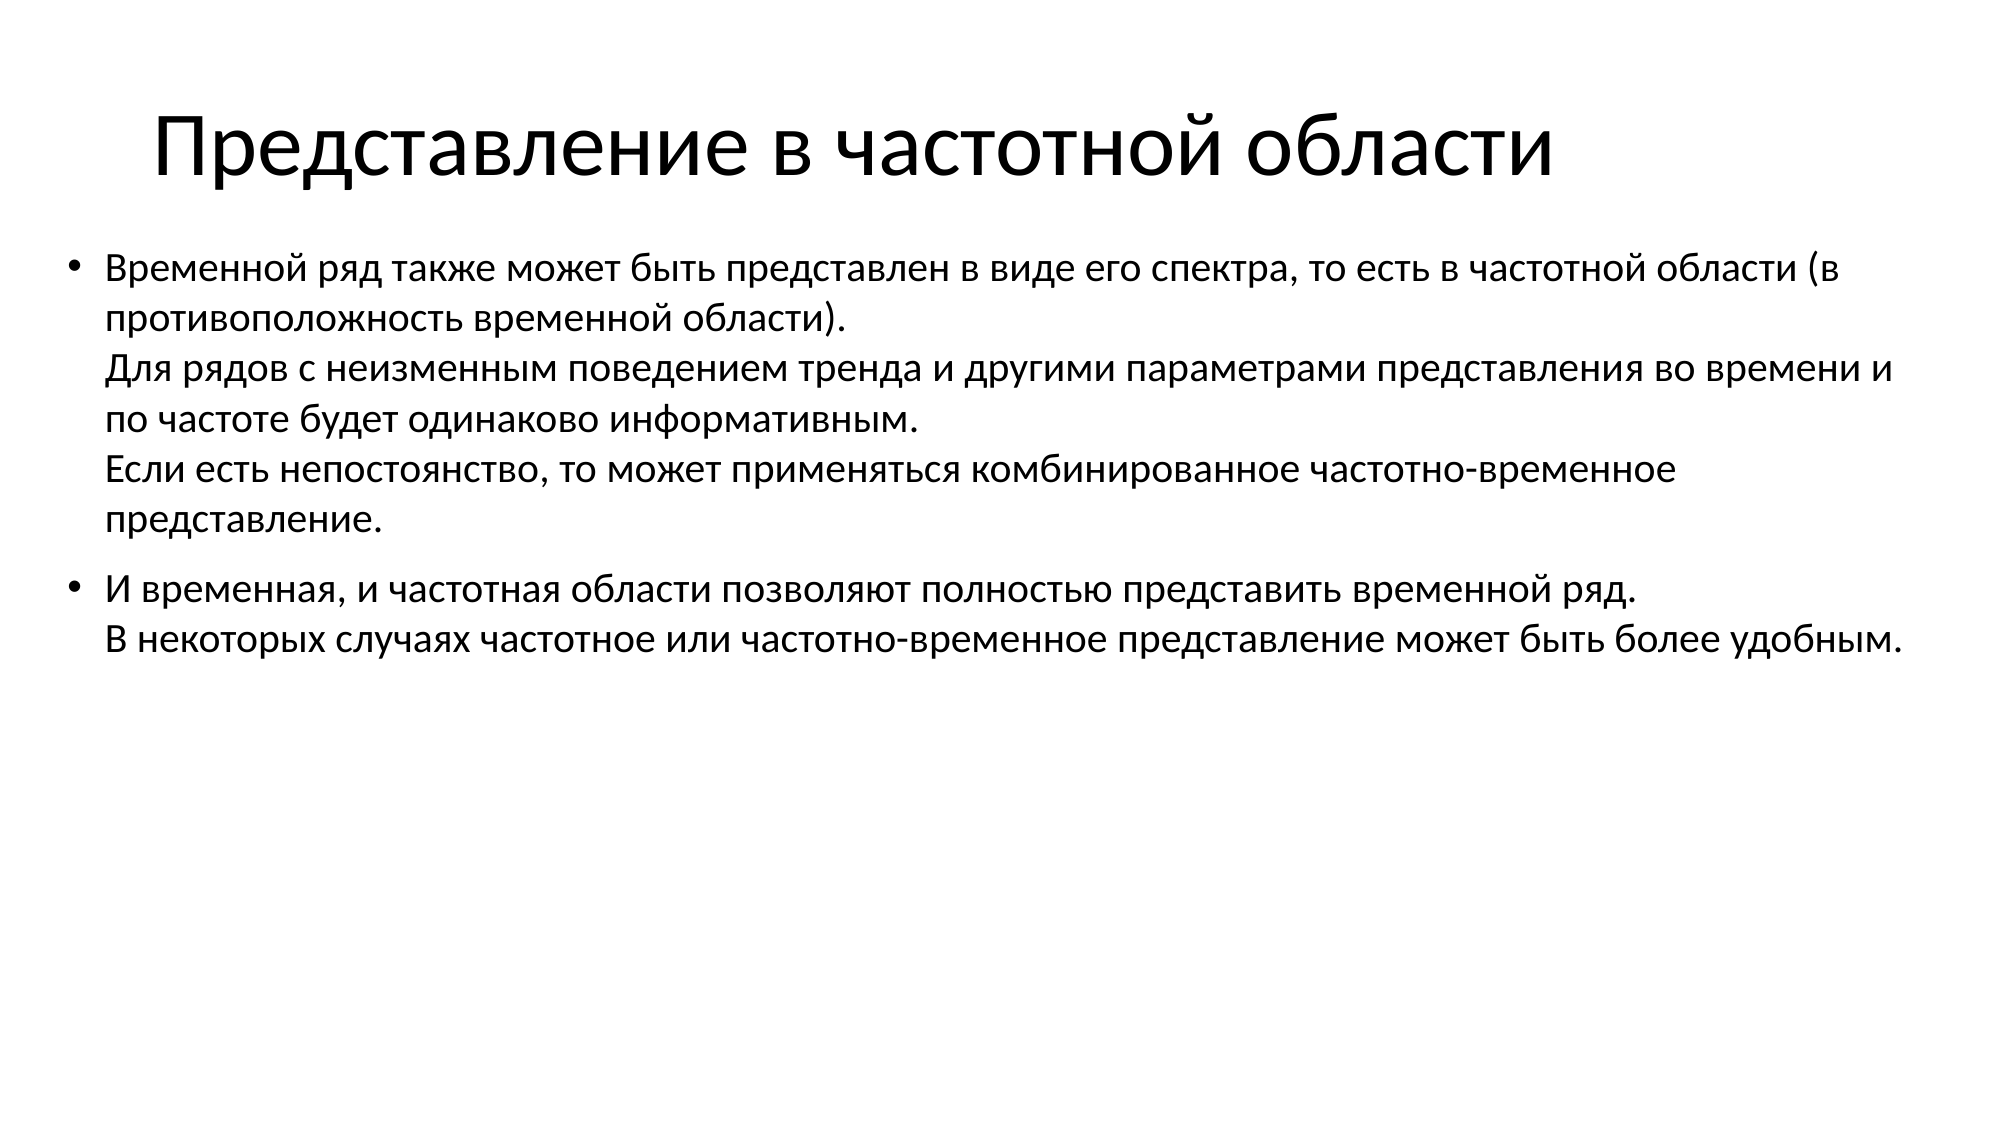

# Представление в частотной области

Временной ряд также может быть представлен в виде его спектра, то есть в частотной области (в противоположность временной области).
Для рядов с неизменным поведением тренда и другими параметрами представления во времени и по частоте будет одинаково информативным.
Если есть непостоянство, то может применяться комбинированное частотно-временное представление.
И временная, и частотная области позволяют полностью представить временной ряд.
В некоторых случаях частотное или частотно-временное представление может быть более удобным.